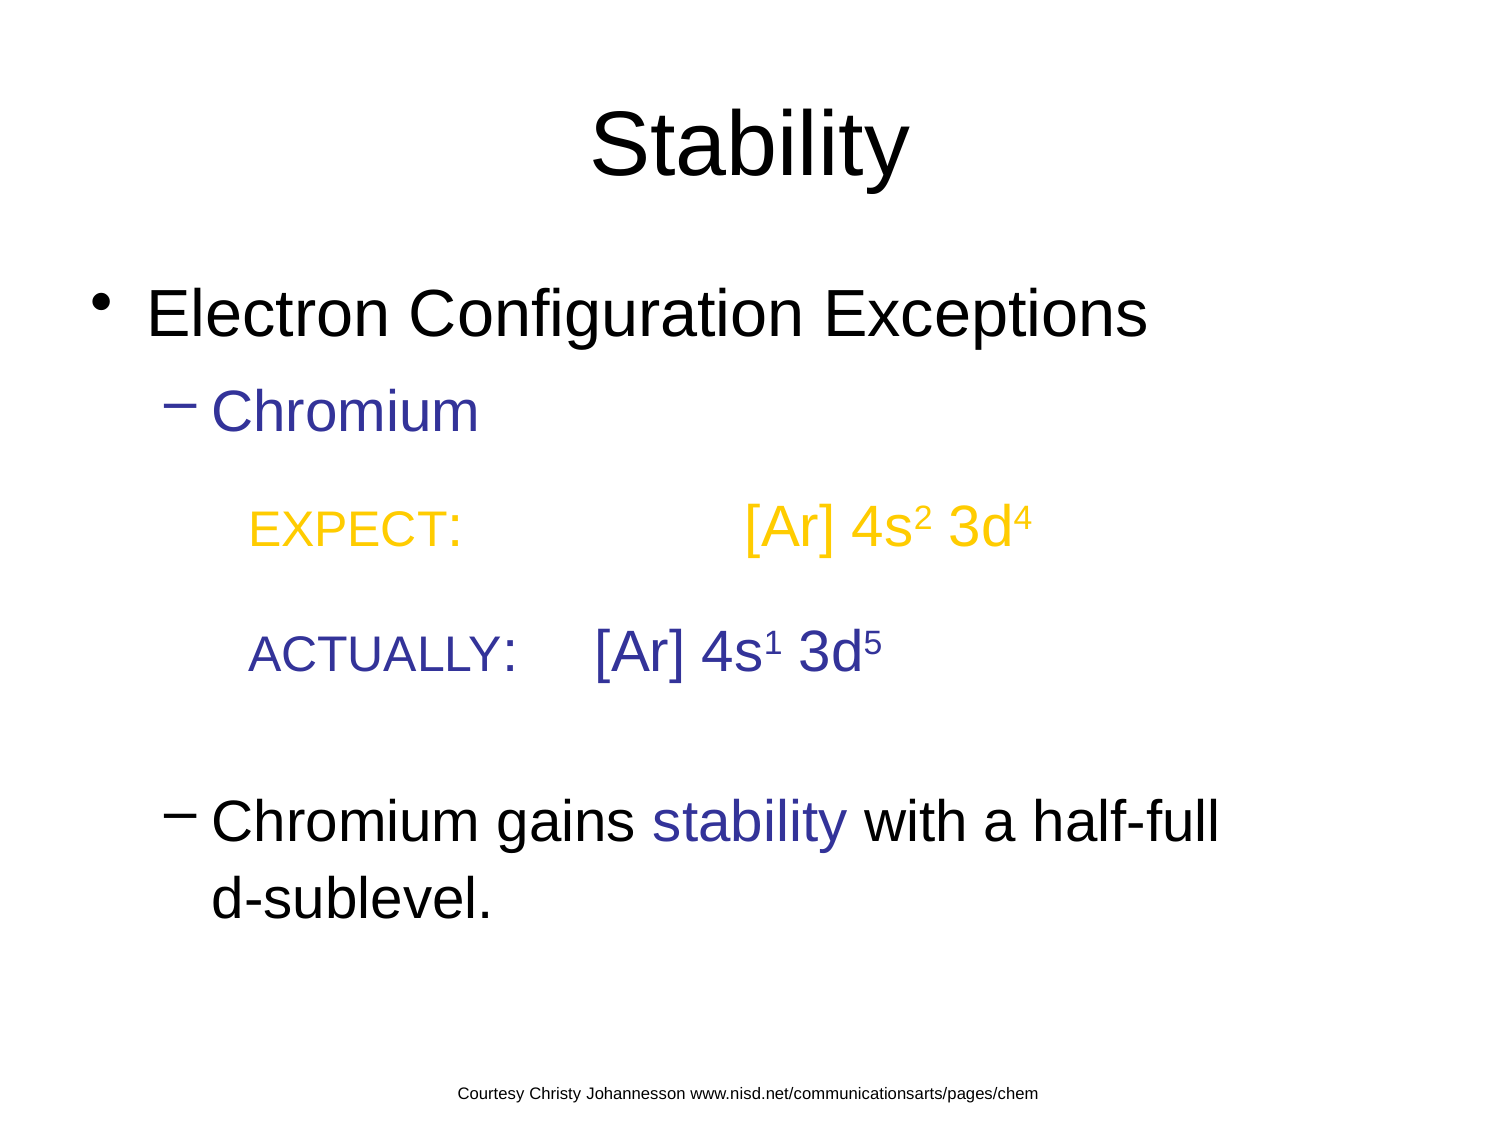

# Stability
Electron Configuration Exceptions
Chromium
EXPECT:		[Ar] 4s2 3d4
ACTUALLY:	[Ar] 4s1 3d5
Chromium gains stability with a half-full d-sublevel.
Courtesy Christy Johannesson www.nisd.net/communicationsarts/pages/chem